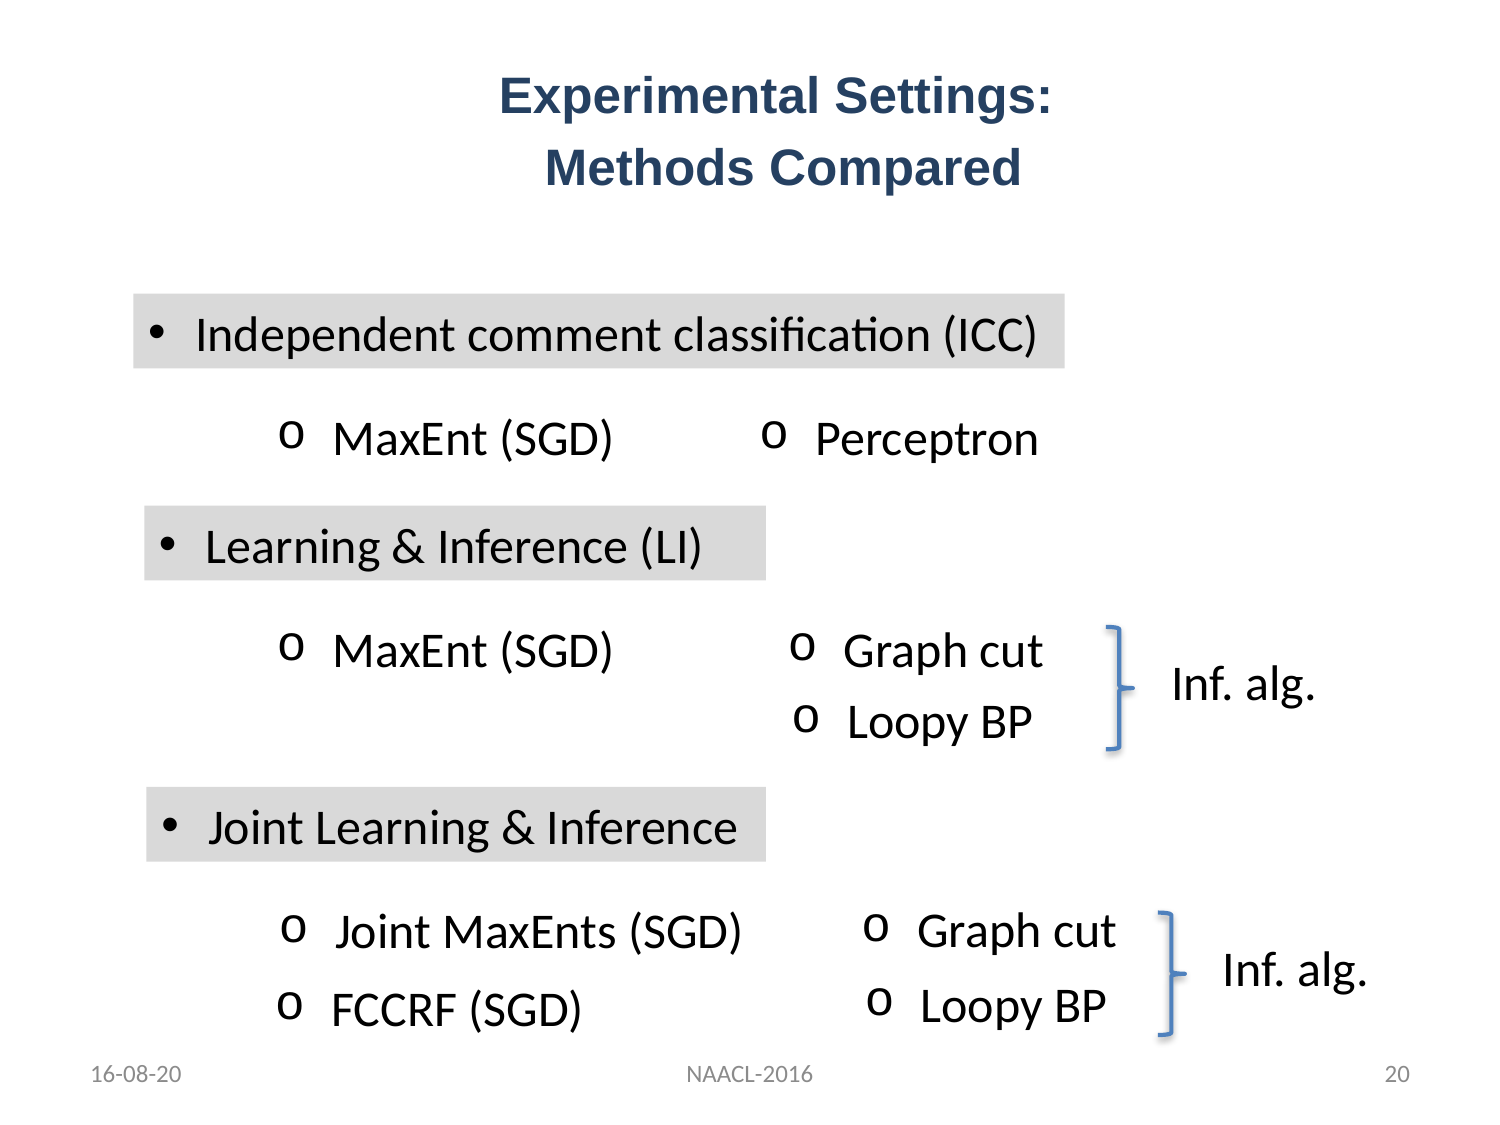

Experimental Settings:
Methods Compared

Independent comment classification (ICC)
MaxEnt (SGD)
Perceptron
Learning & Inference (LI)
MaxEnt (SGD)
Graph cut

Inf. alg.
Loopy BP
Joint Learning & Inference
Graph cut
Joint MaxEnts (SGD)

Inf. alg.
Loopy BP
FCCRF (SGD)
16-08-20
NAACL-2016
20